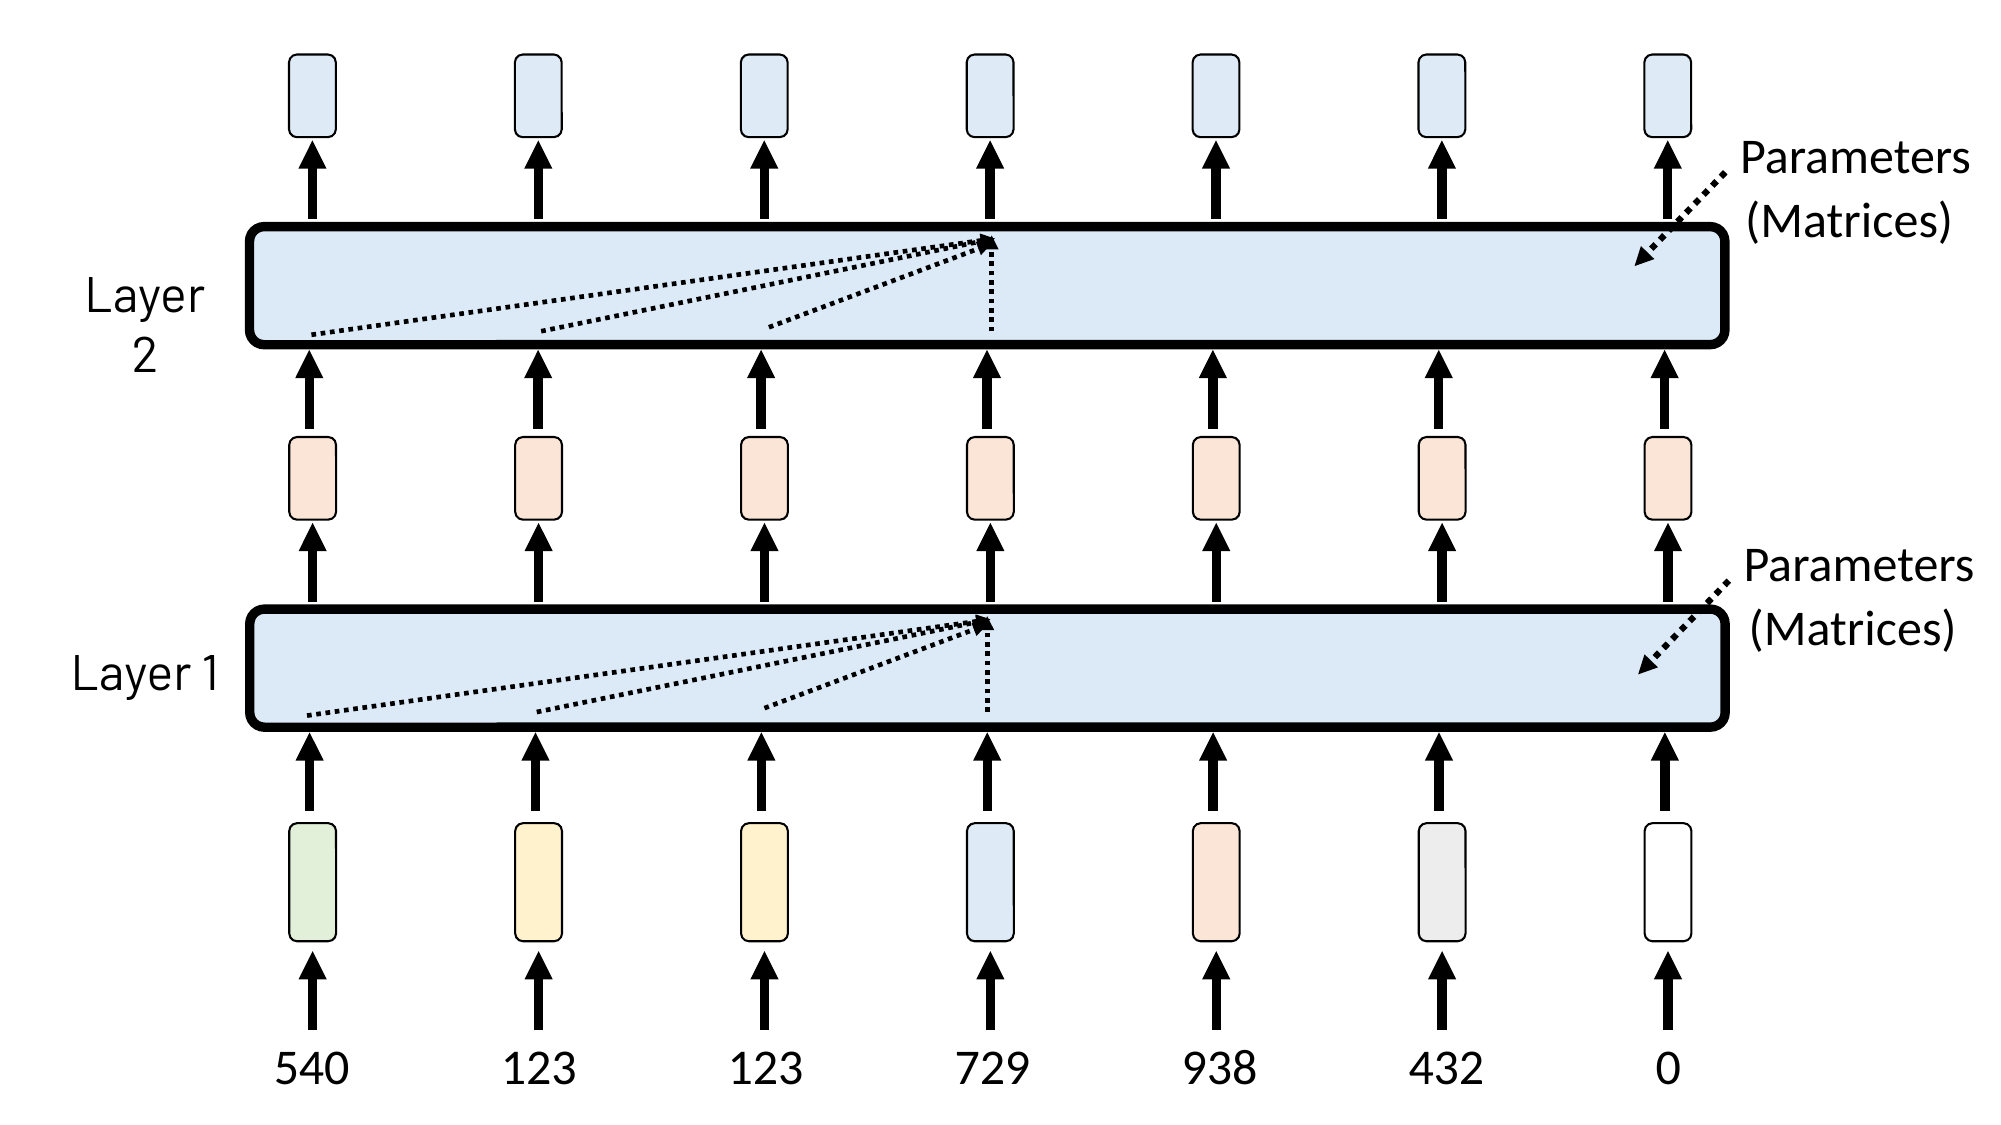

Parameters
(Matrices)

Layer 2

Parameters
(Matrices)

Layer 1

540
123
123
729
938
432
0